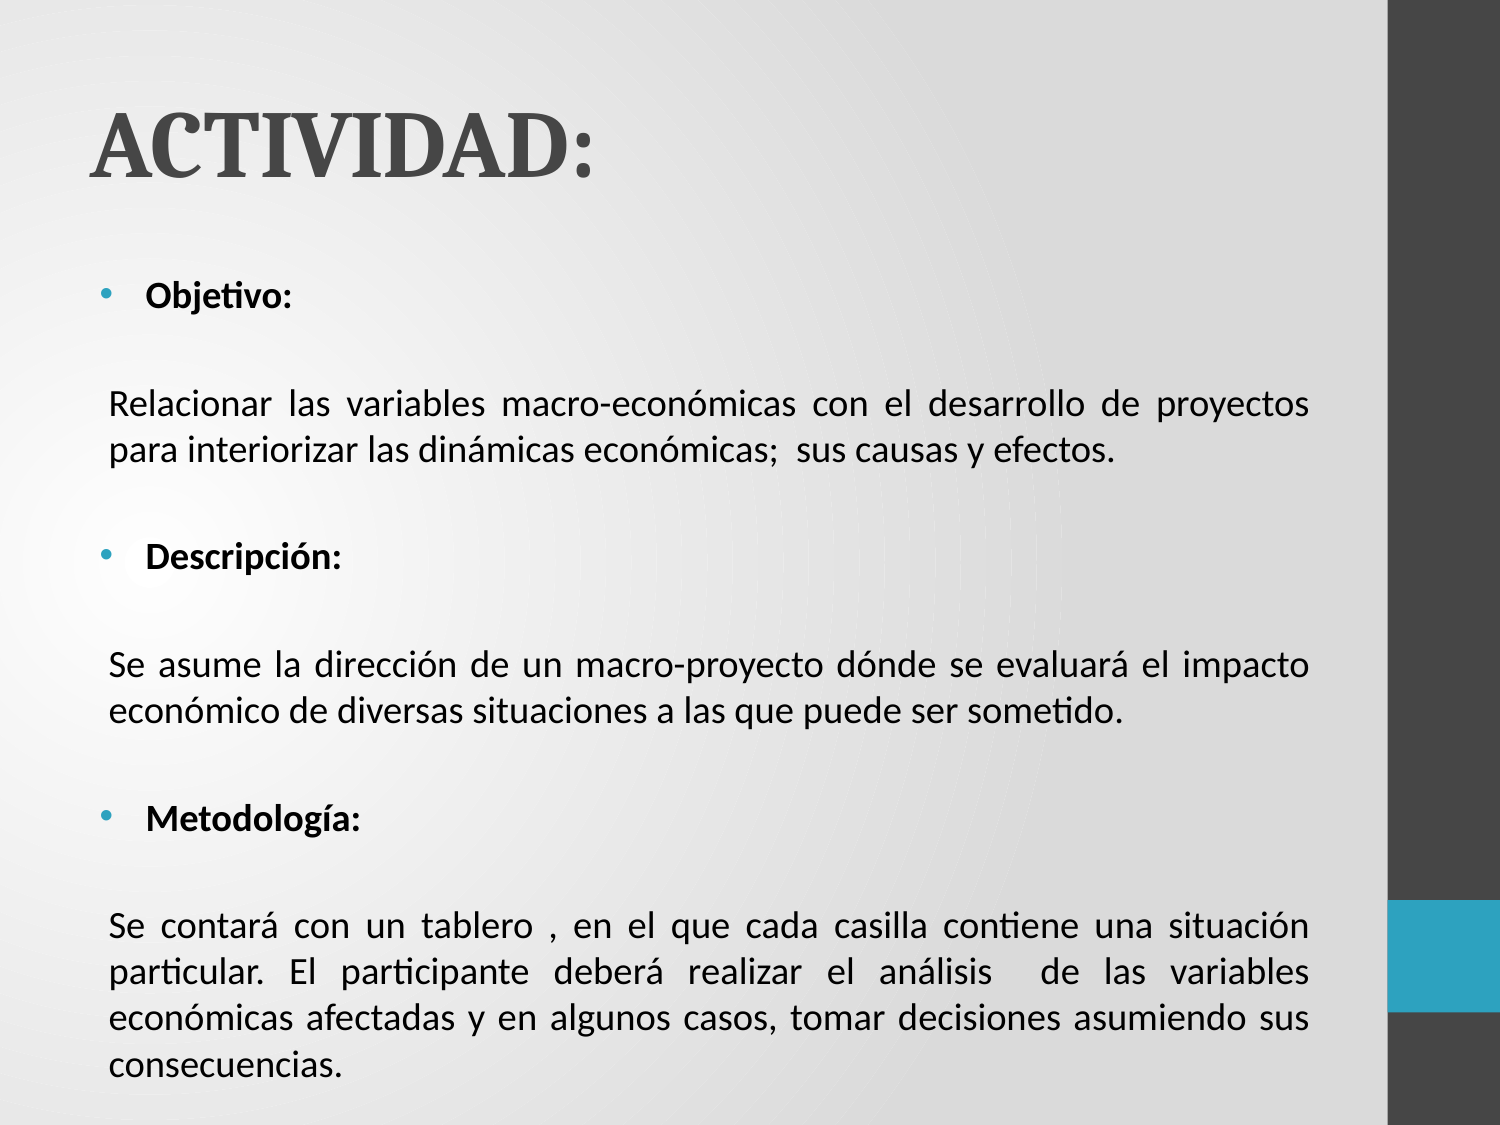

# ACTIVIDAD:
Objetivo:

Relacionar las variables macro-económicas con el desarrollo de proyectos para interiorizar las dinámicas económicas;  sus causas y efectos.

Descripción:

Se asume la dirección de un macro-proyecto dónde se evaluará el impacto económico de diversas situaciones a las que puede ser sometido.

Metodología:

Se contará con un tablero , en el que cada casilla contiene una situación particular. El participante deberá realizar el análisis  de las variables económicas afectadas y en algunos casos, tomar decisiones asumiendo sus consecuencias.